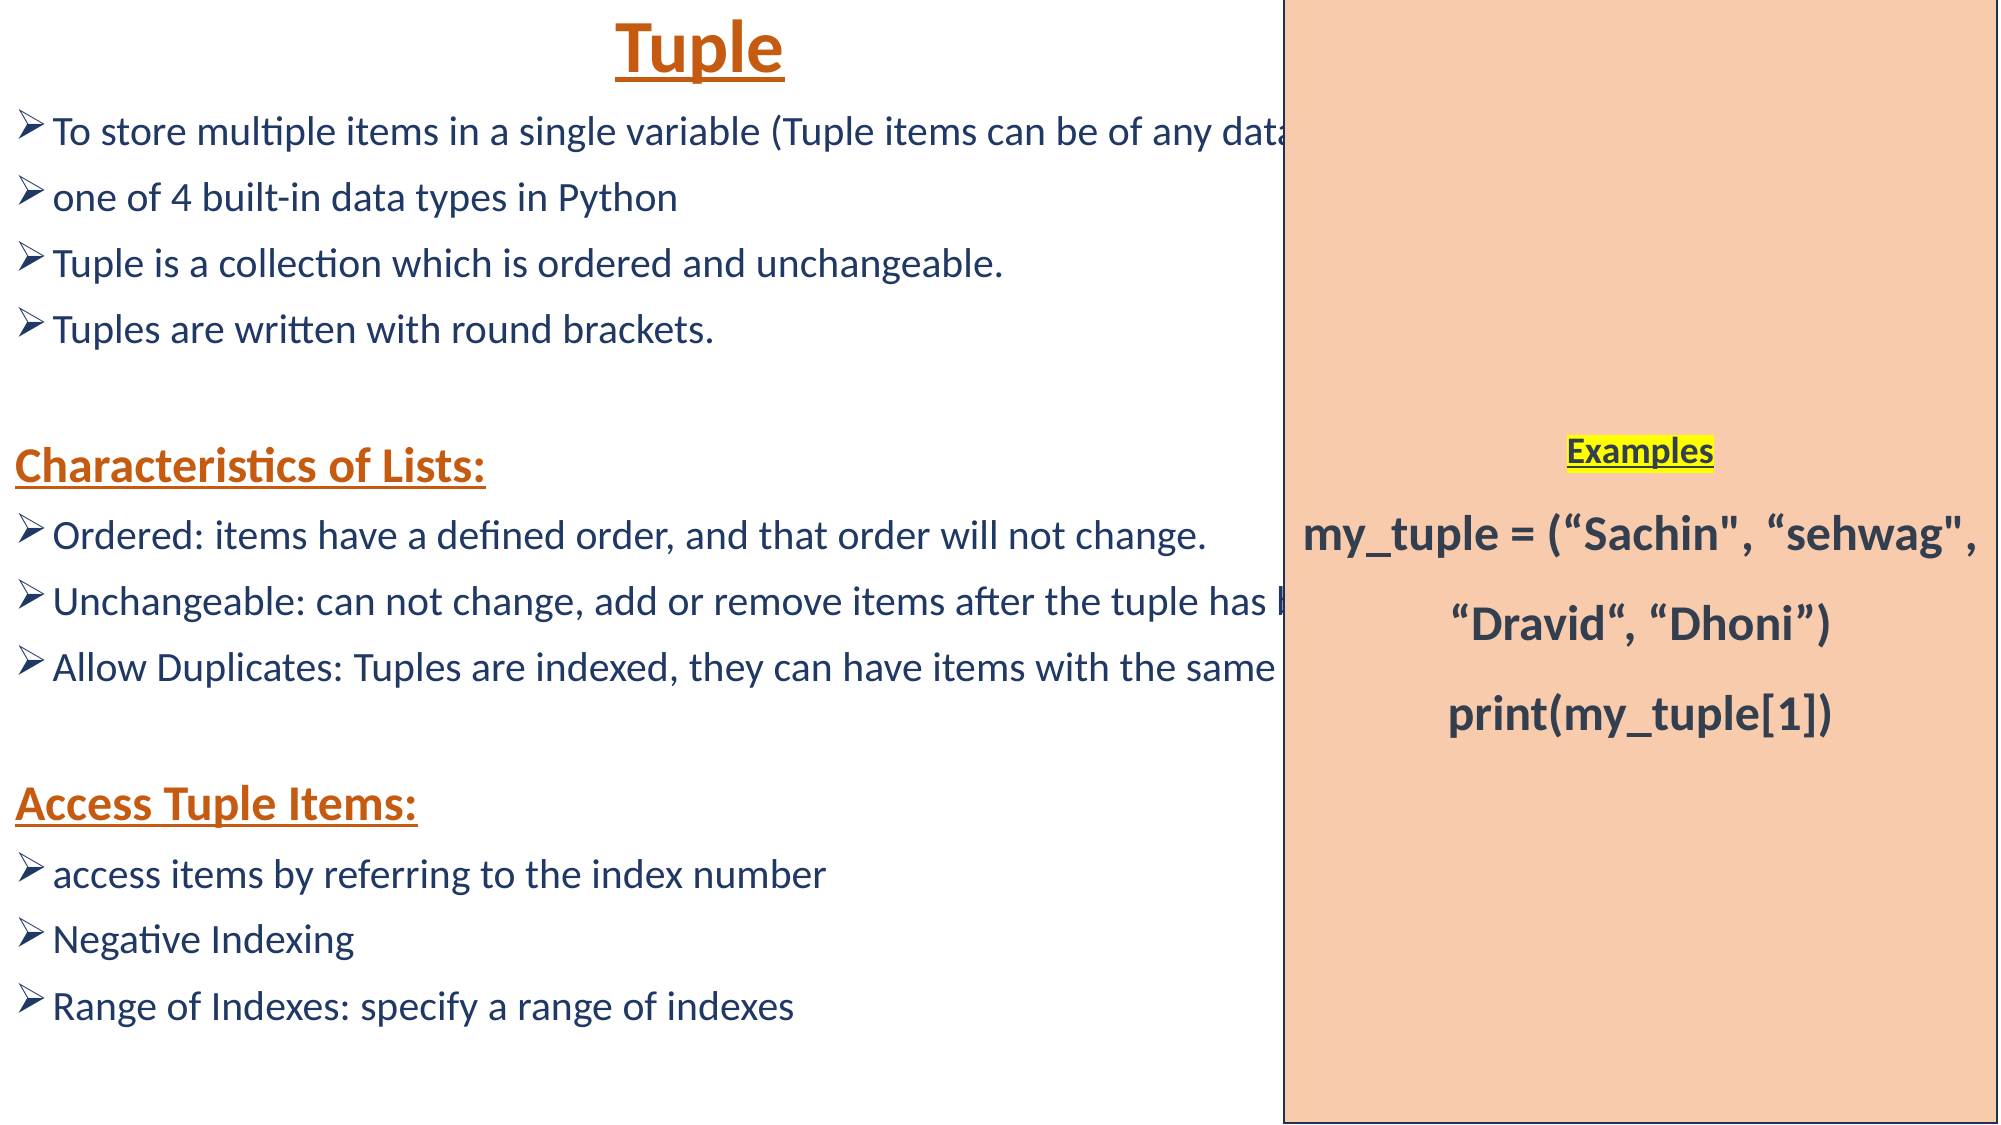

Tuple
To store multiple items in a single variable (Tuple items can be of any data type:)
one of 4 built-in data types in Python
Tuple is a collection which is ordered and unchangeable.
Tuples are written with round brackets.

Characteristics of Lists:
Ordered: items have a defined order, and that order will not change.
Unchangeable: can not change, add or remove items after the tuple has been created
Allow Duplicates: Tuples are indexed, they can have items with the same value

Access Tuple Items:
access items by referring to the index number
Negative Indexing
Range of Indexes: specify a range of indexes

Examples
my_tuple = (“Sachin", “sehwag", “Dravid“, “Dhoni”)
print(my_tuple[1])